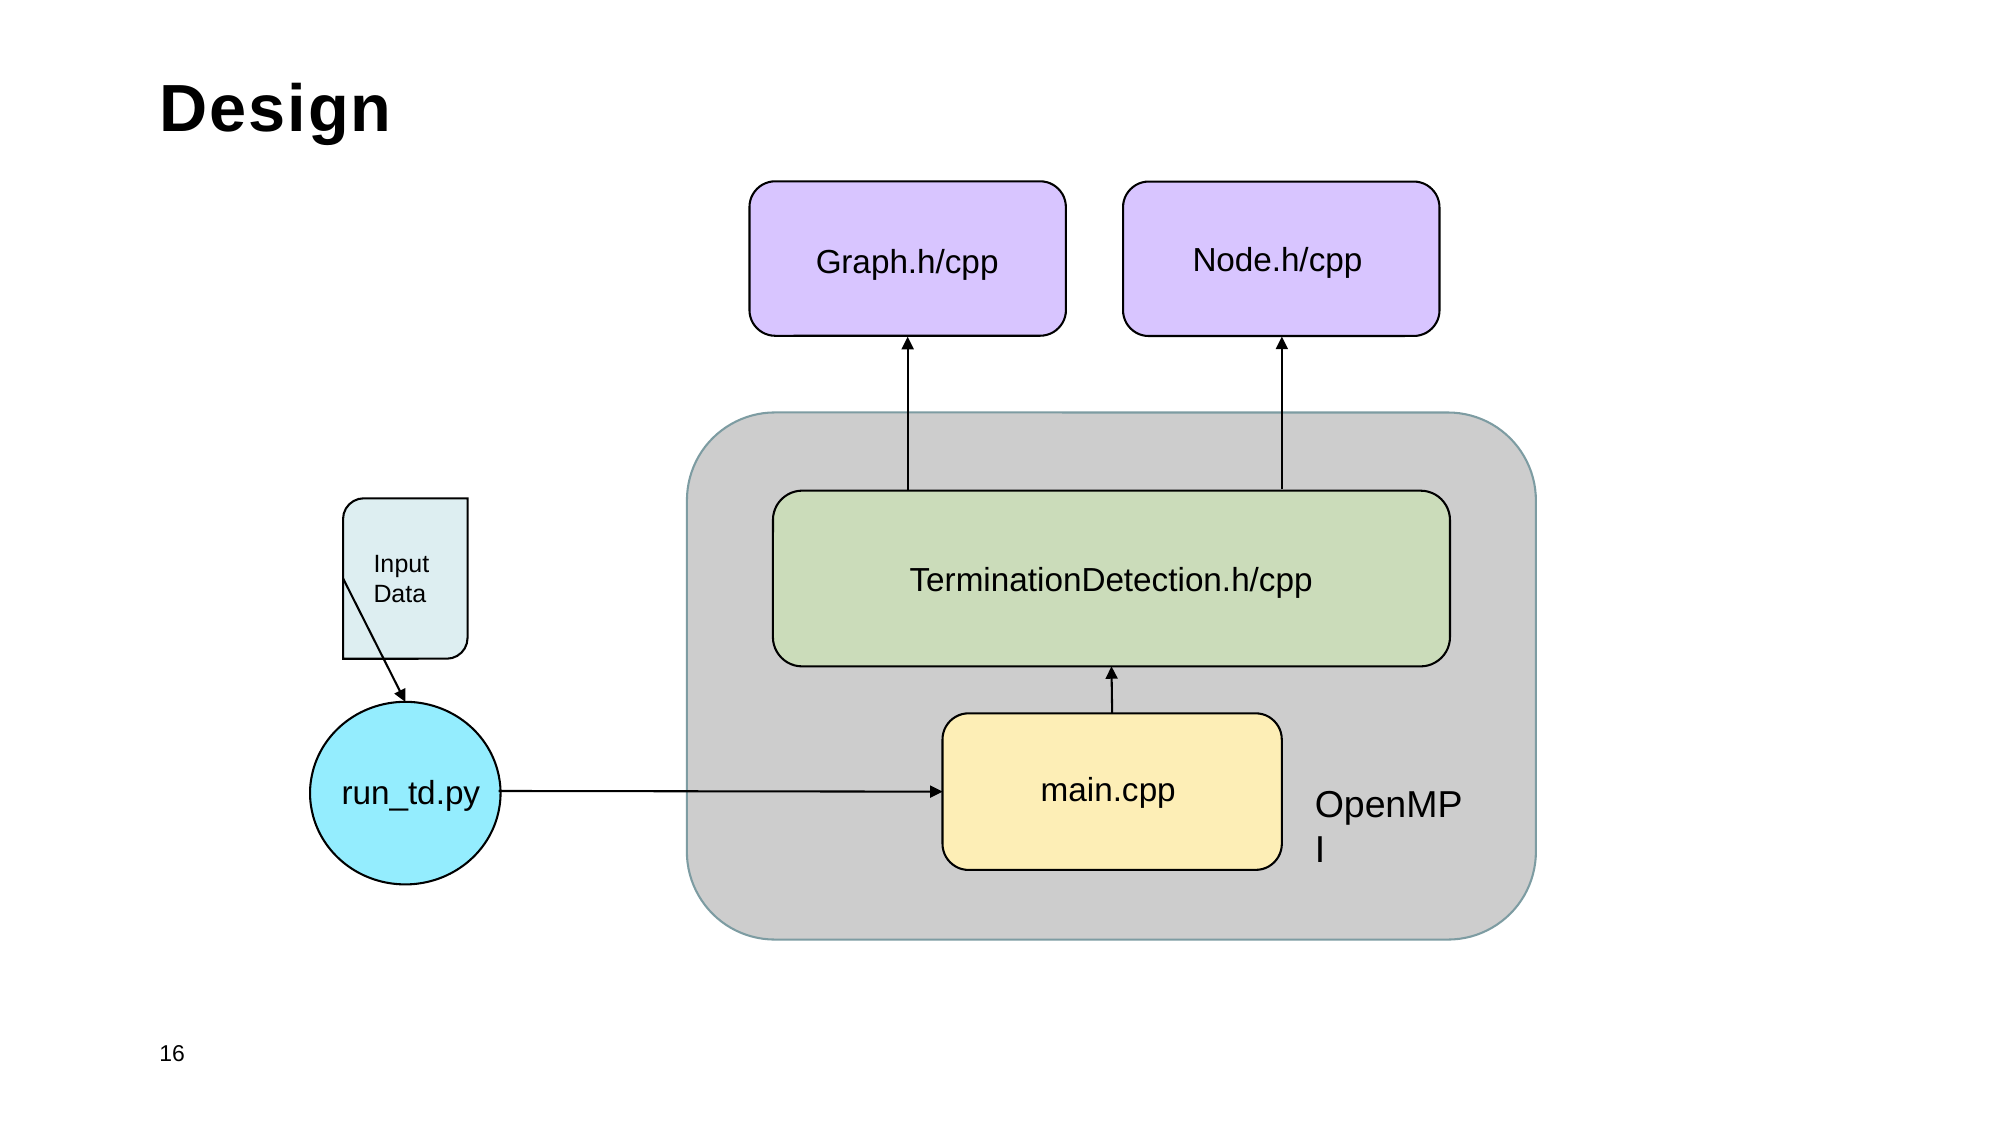

# Design

Node.h/cpp
Graph.h/cpp

Input Data
TerminationDetection.h/cpp

main.cpp
run_td.py
OpenMPI
16